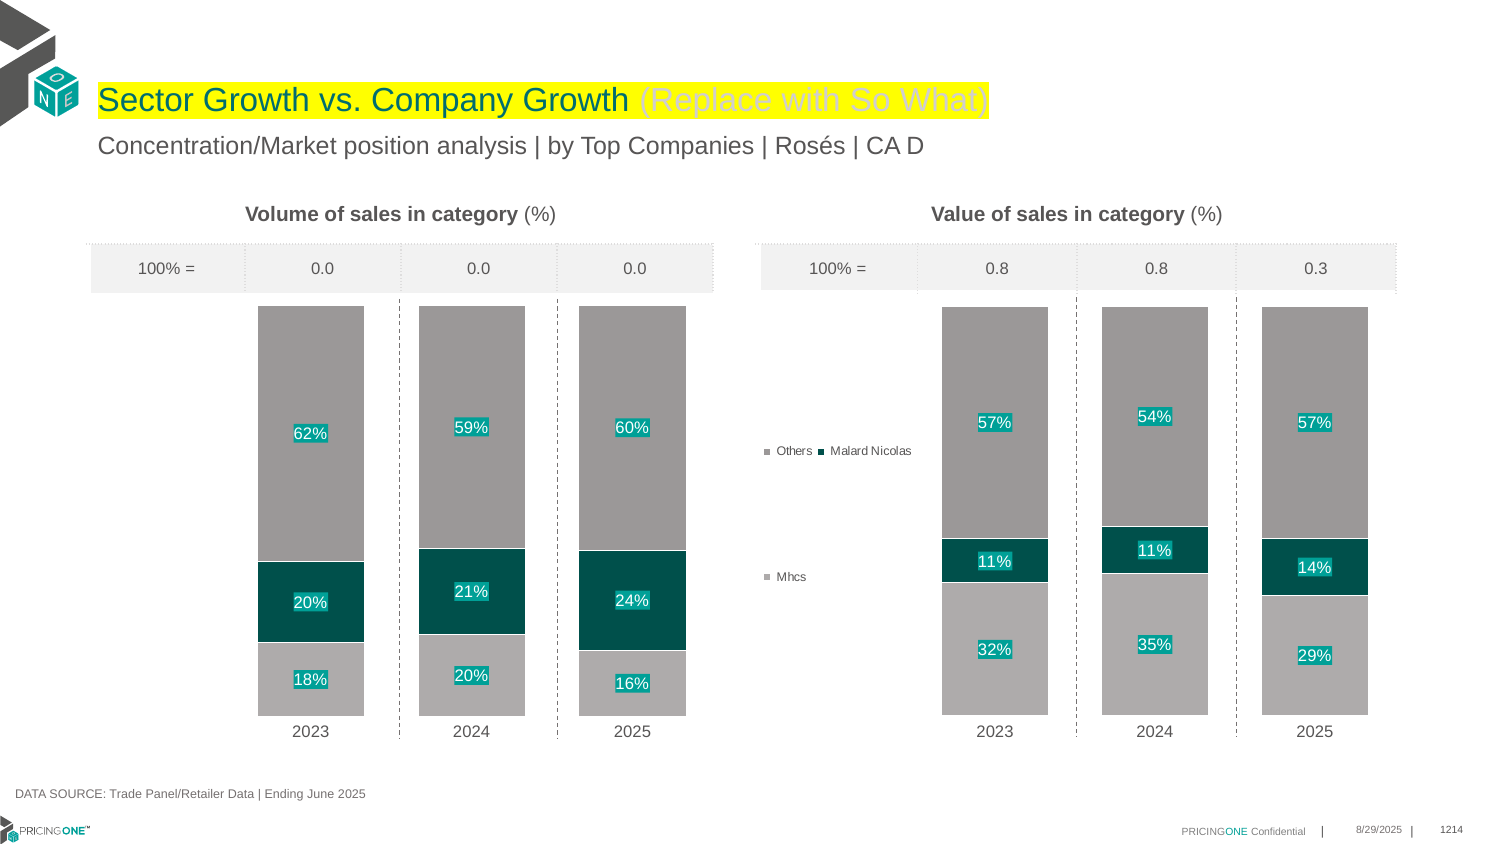

# Sector Growth vs. Company Growth (Replace with So What)
Concentration/Market position analysis | by Top Companies | Rosés | CA D
| Volume of sales in category (%) |  |  |  |
| --- | --- | --- | --- |
| 100% = | 0.0 | 0.0 | 0.0 |
| Value of sales in category (%) |  |  |  |
| --- | --- | --- | --- |
| 100% = | 0.8 | 0.8 | 0.3 |

### Chart

| Category | Mhcs | Malard Nicolas | Others |
|---|---|---|---|
| 2023 | 0.17912529744810043 | 0.1987363584147042 | 0.6221383441371954 |
| 2024 | 0.19899459356919283 | 0.2097126055202504 | 0.5912928009105567 |
| 2025 | 0.16116751269035534 | 0.2434010152284264 | 0.5954314720812183 |

### Chart

| Category | Mhcs | Malard Nicolas | Others |
|---|---|---|---|
| 2023 | 0.32395014521553944 | 0.10742535850638137 | 0.5686244962780791 |
| 2024 | 0.3478970726272433 | 0.11359955965761784 | 0.5385033677151388 |
| 2025 | 0.29412359853708253 | 0.13758693566760596 | 0.5682894657953115 |
DATA SOURCE: Trade Panel/Retailer Data | Ending June 2025

8/29/2025
1214